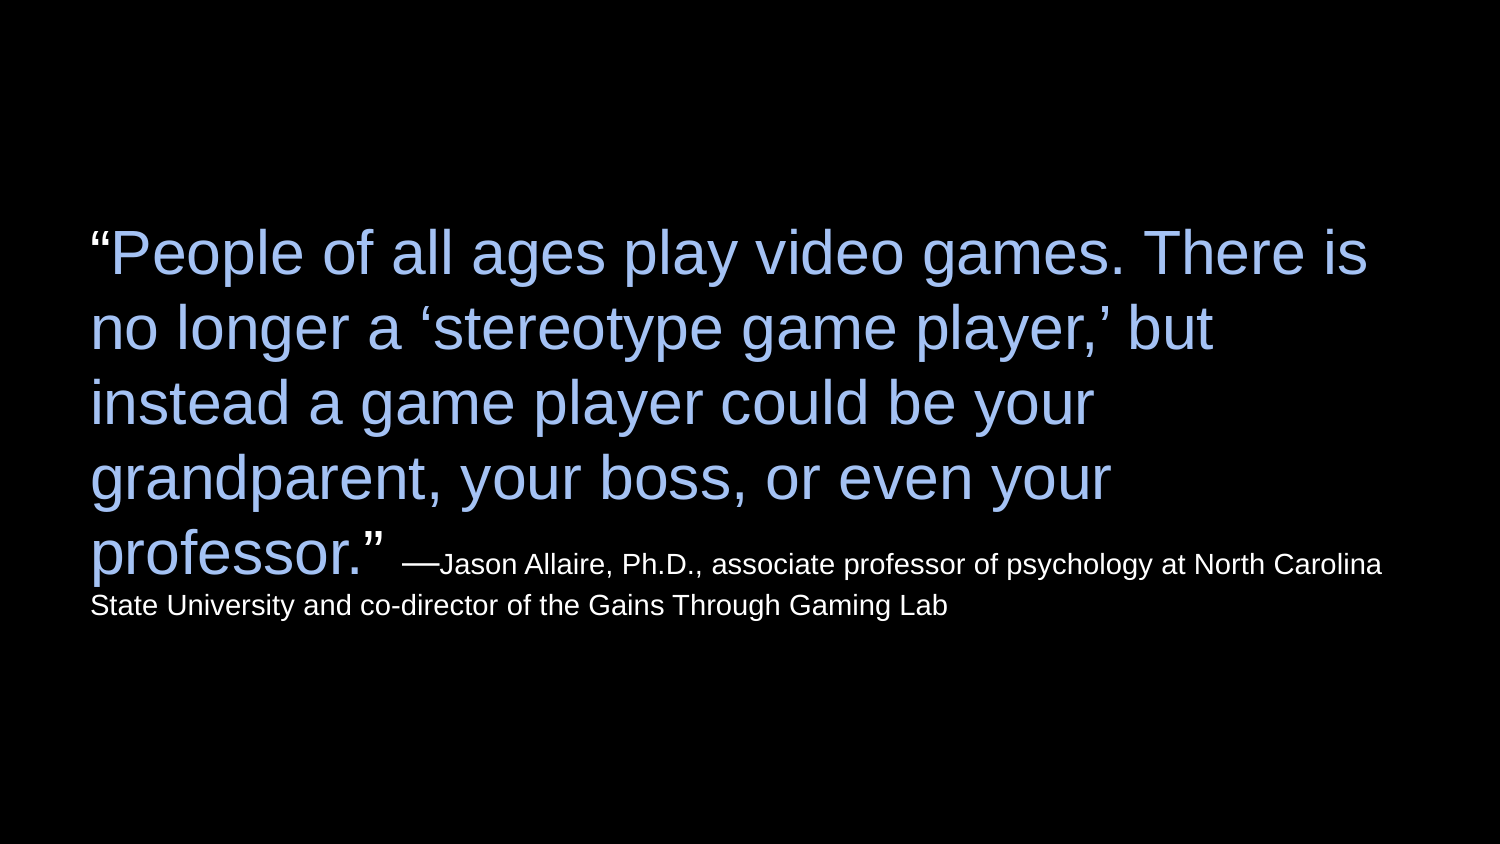

“People of all ages play video games. There is no longer a ‘stereotype game player,’ but instead a game player could be your grandparent, your boss, or even your professor.” —Jason Allaire, Ph.D., associate professor of psychology at North Carolina State University and co-director of the Gains Through Gaming Lab